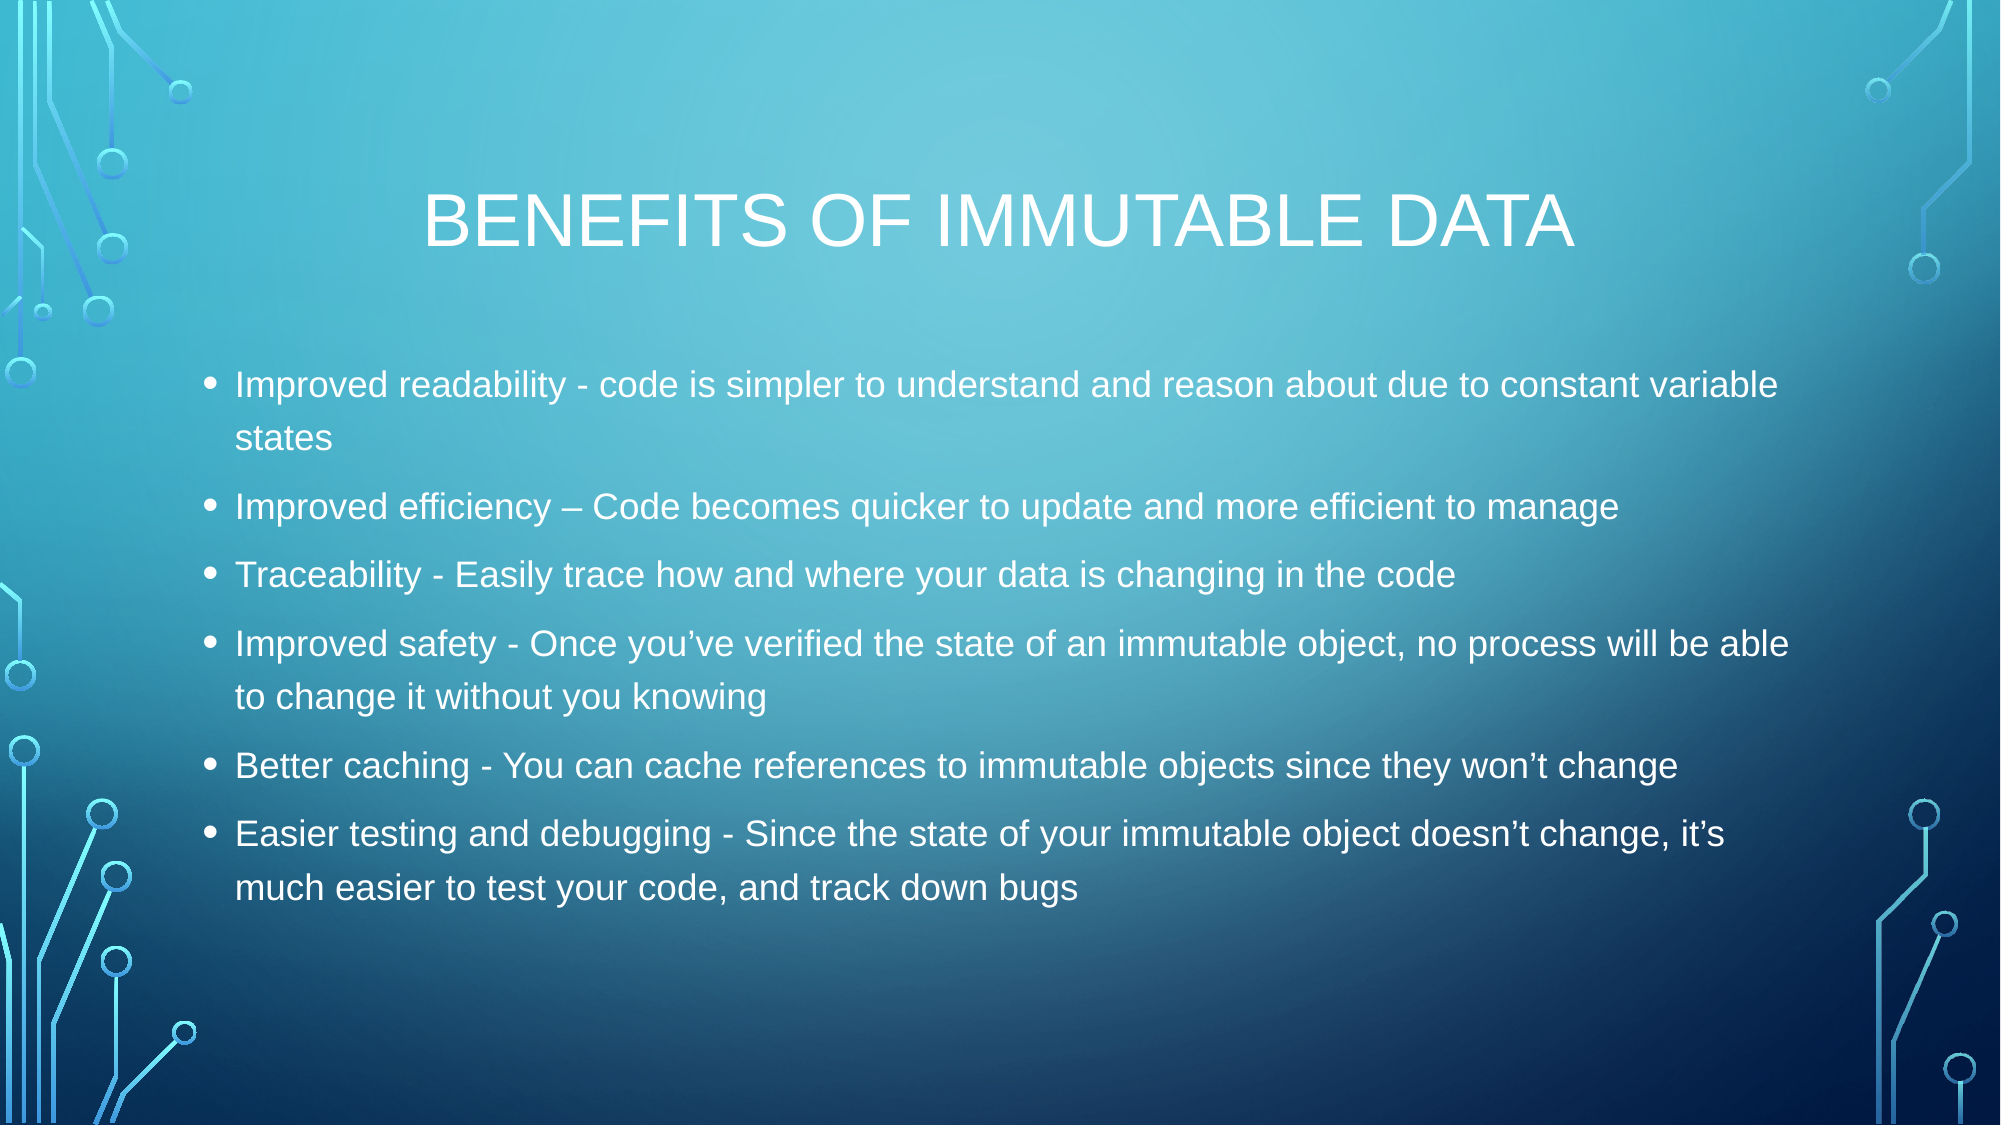

# Benefits of immutable data
Improved readability - code is simpler to understand and reason about due to constant variable states
Improved efficiency – Code becomes quicker to update and more efficient to manage
Traceability - Easily trace how and where your data is changing in the code
Improved safety - Once you’ve verified the state of an immutable object, no process will be able to change it without you knowing
Better caching - You can cache references to immutable objects since they won’t change
Easier testing and debugging - Since the state of your immutable object doesn’t change, it’s much easier to test your code, and track down bugs